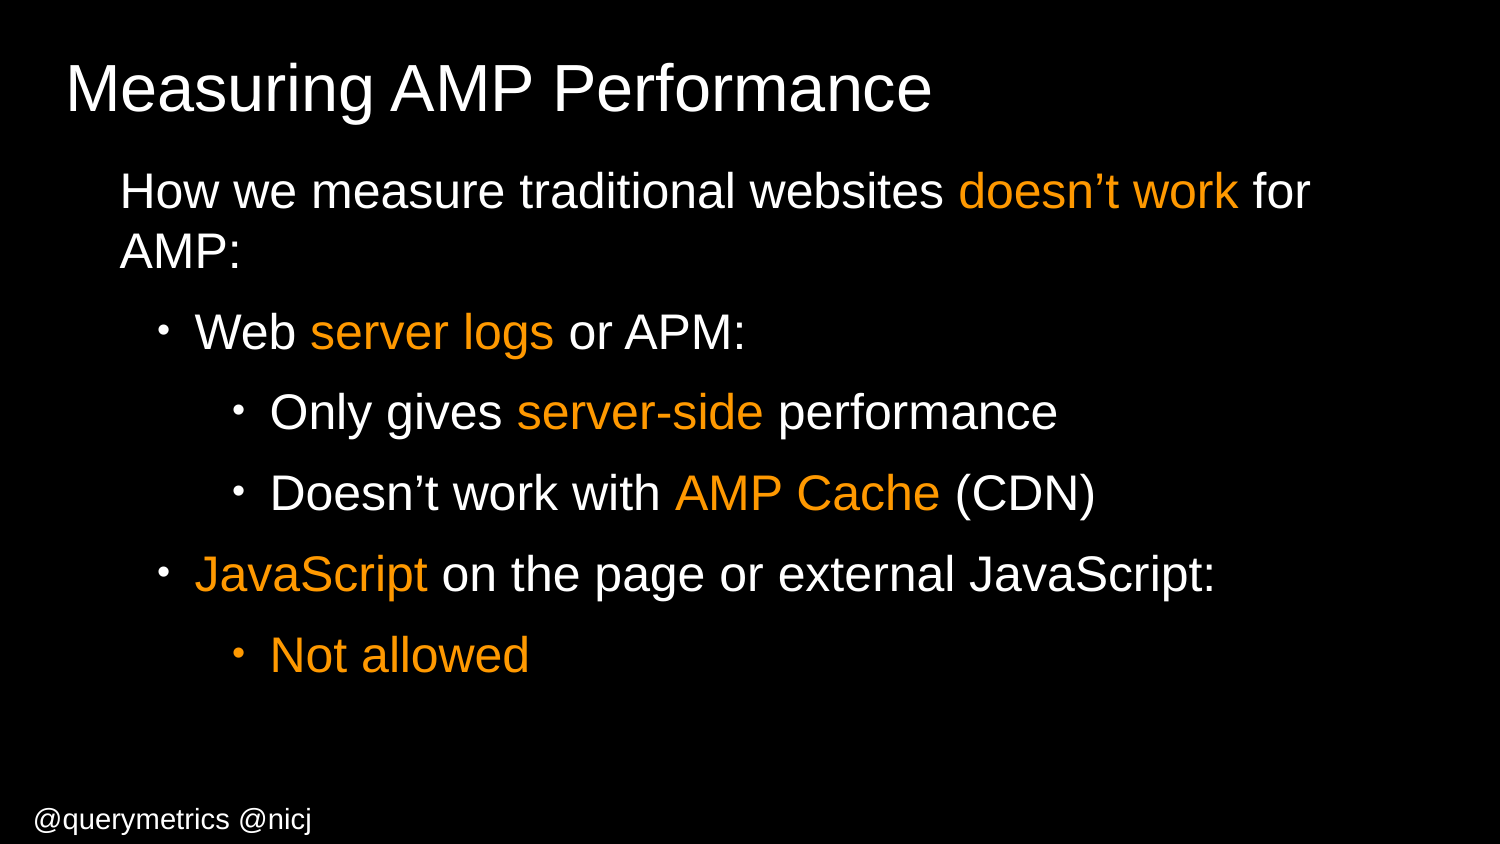

# Measuring AMP Performance
How we measure traditional websites doesn’t work for AMP:
Web server logs or APM:
Only gives server-side performance
Doesn’t work with AMP Cache (CDN)
JavaScript on the page or external JavaScript:
Not allowed